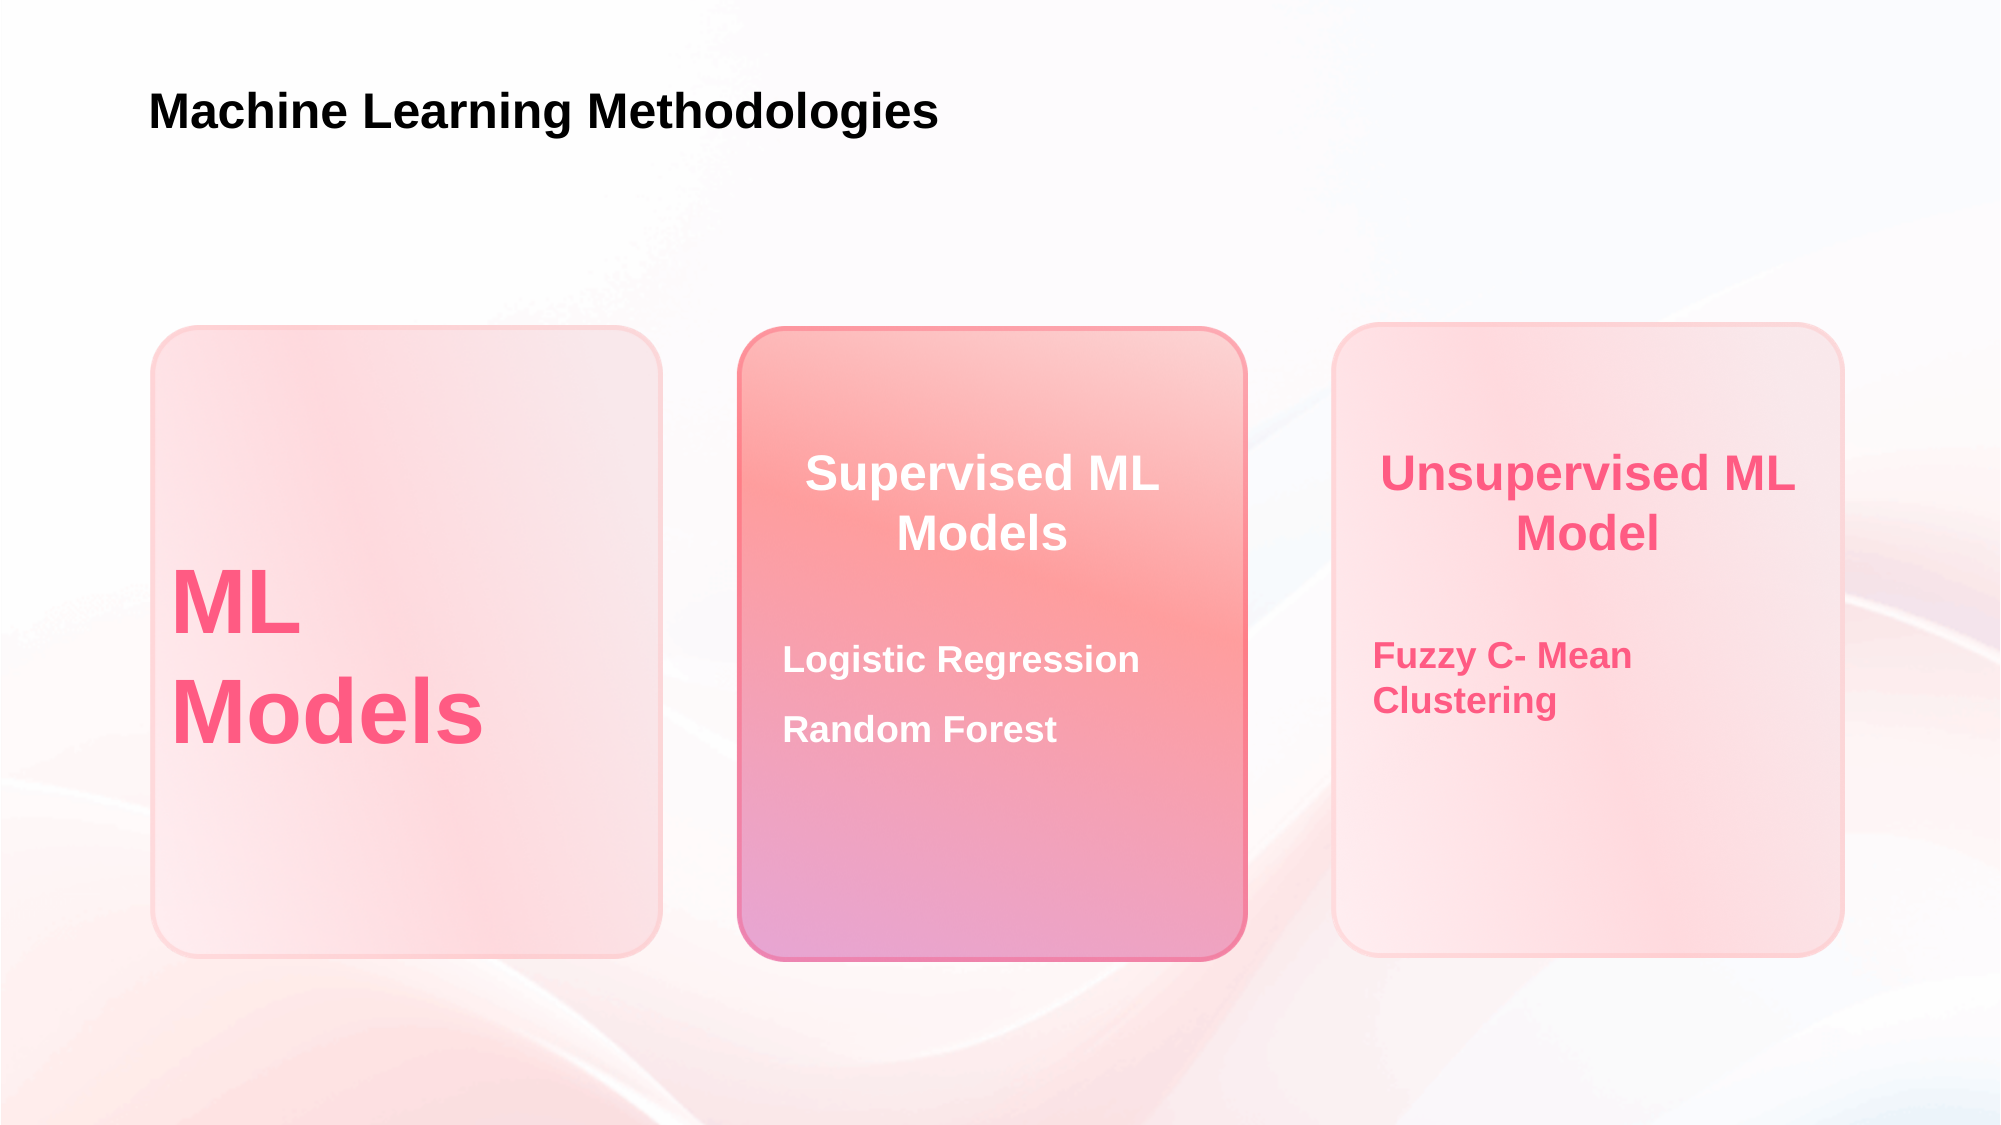

# Machine Learning Methodologies
Fuzzy C- Mean Clustering
Logistic Regression
Random Forest
Unsupervised ML Model
Supervised ML Models

ML Models